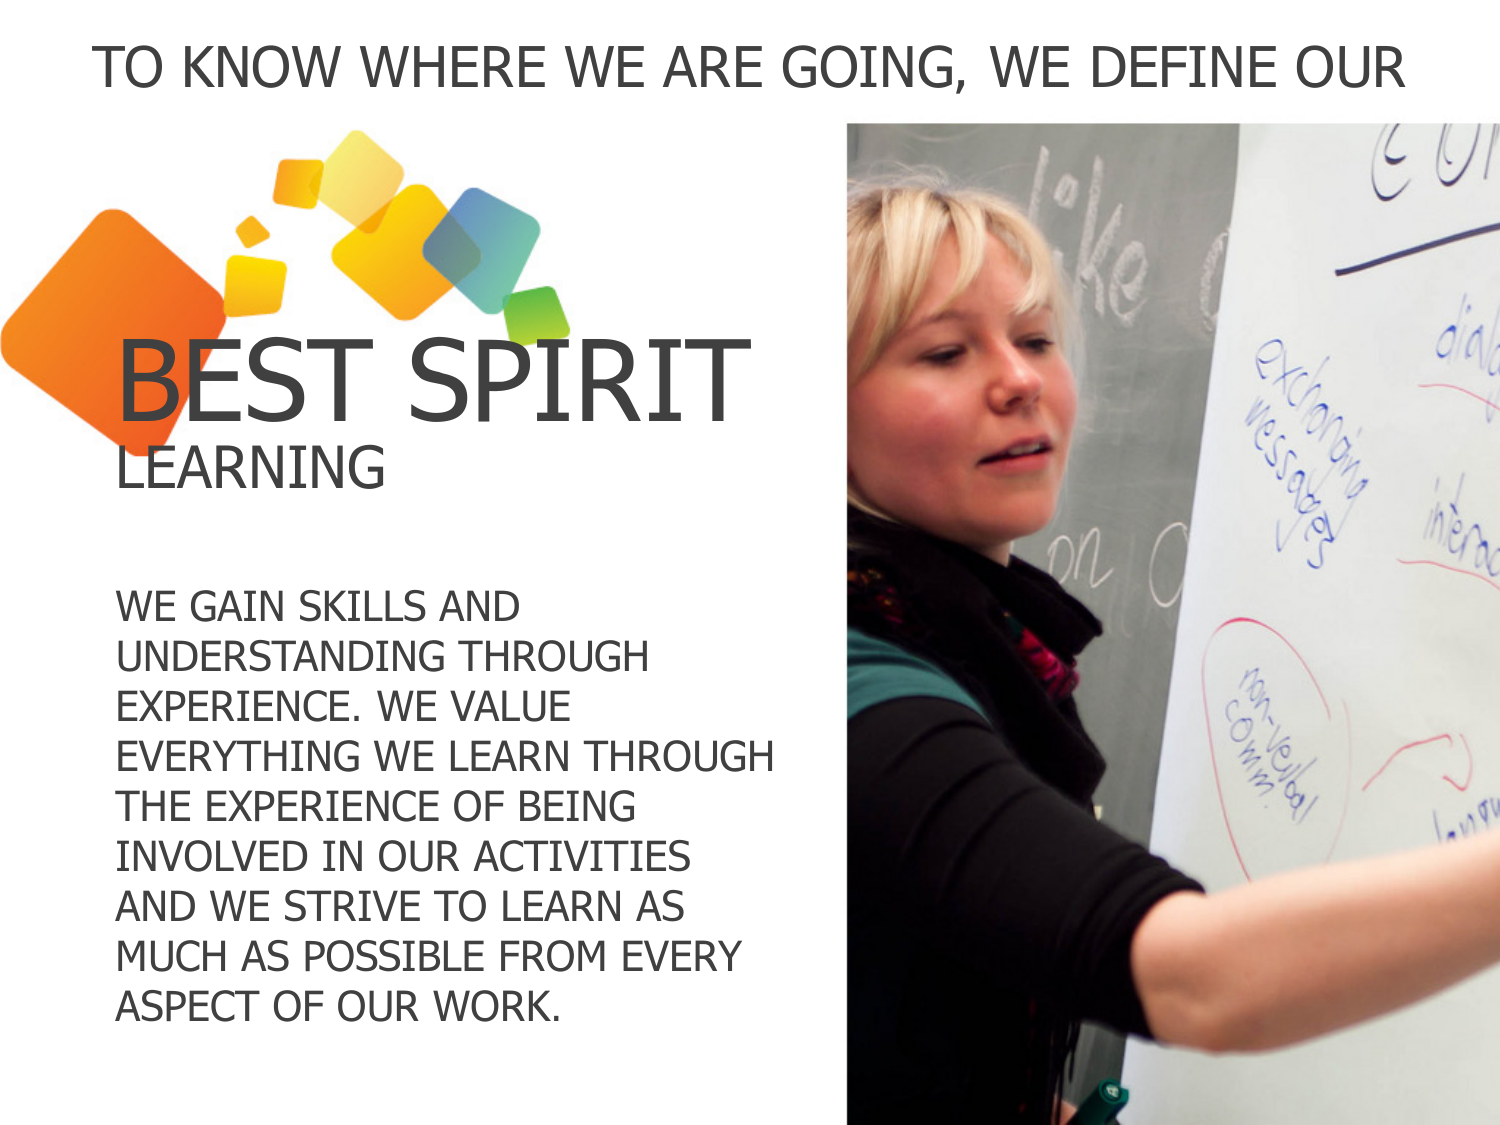

# TO KNOW WHERE WE ARE GOING, WE DEFINE OUR
BEST SPIRIT
LEARNING
WE GAIN SKILLS AND UNDERSTANDING THROUGH EXPERIENCE. WE VALUE EVERYTHING WE LEARN THROUGH THE EXPERIENCE OF BEING INVOLVED IN OUR ACTIVITIES AND WE STRIVE TO LEARN AS MUCH AS POSSIBLE FROM EVERY ASPECT OF OUR WORK.